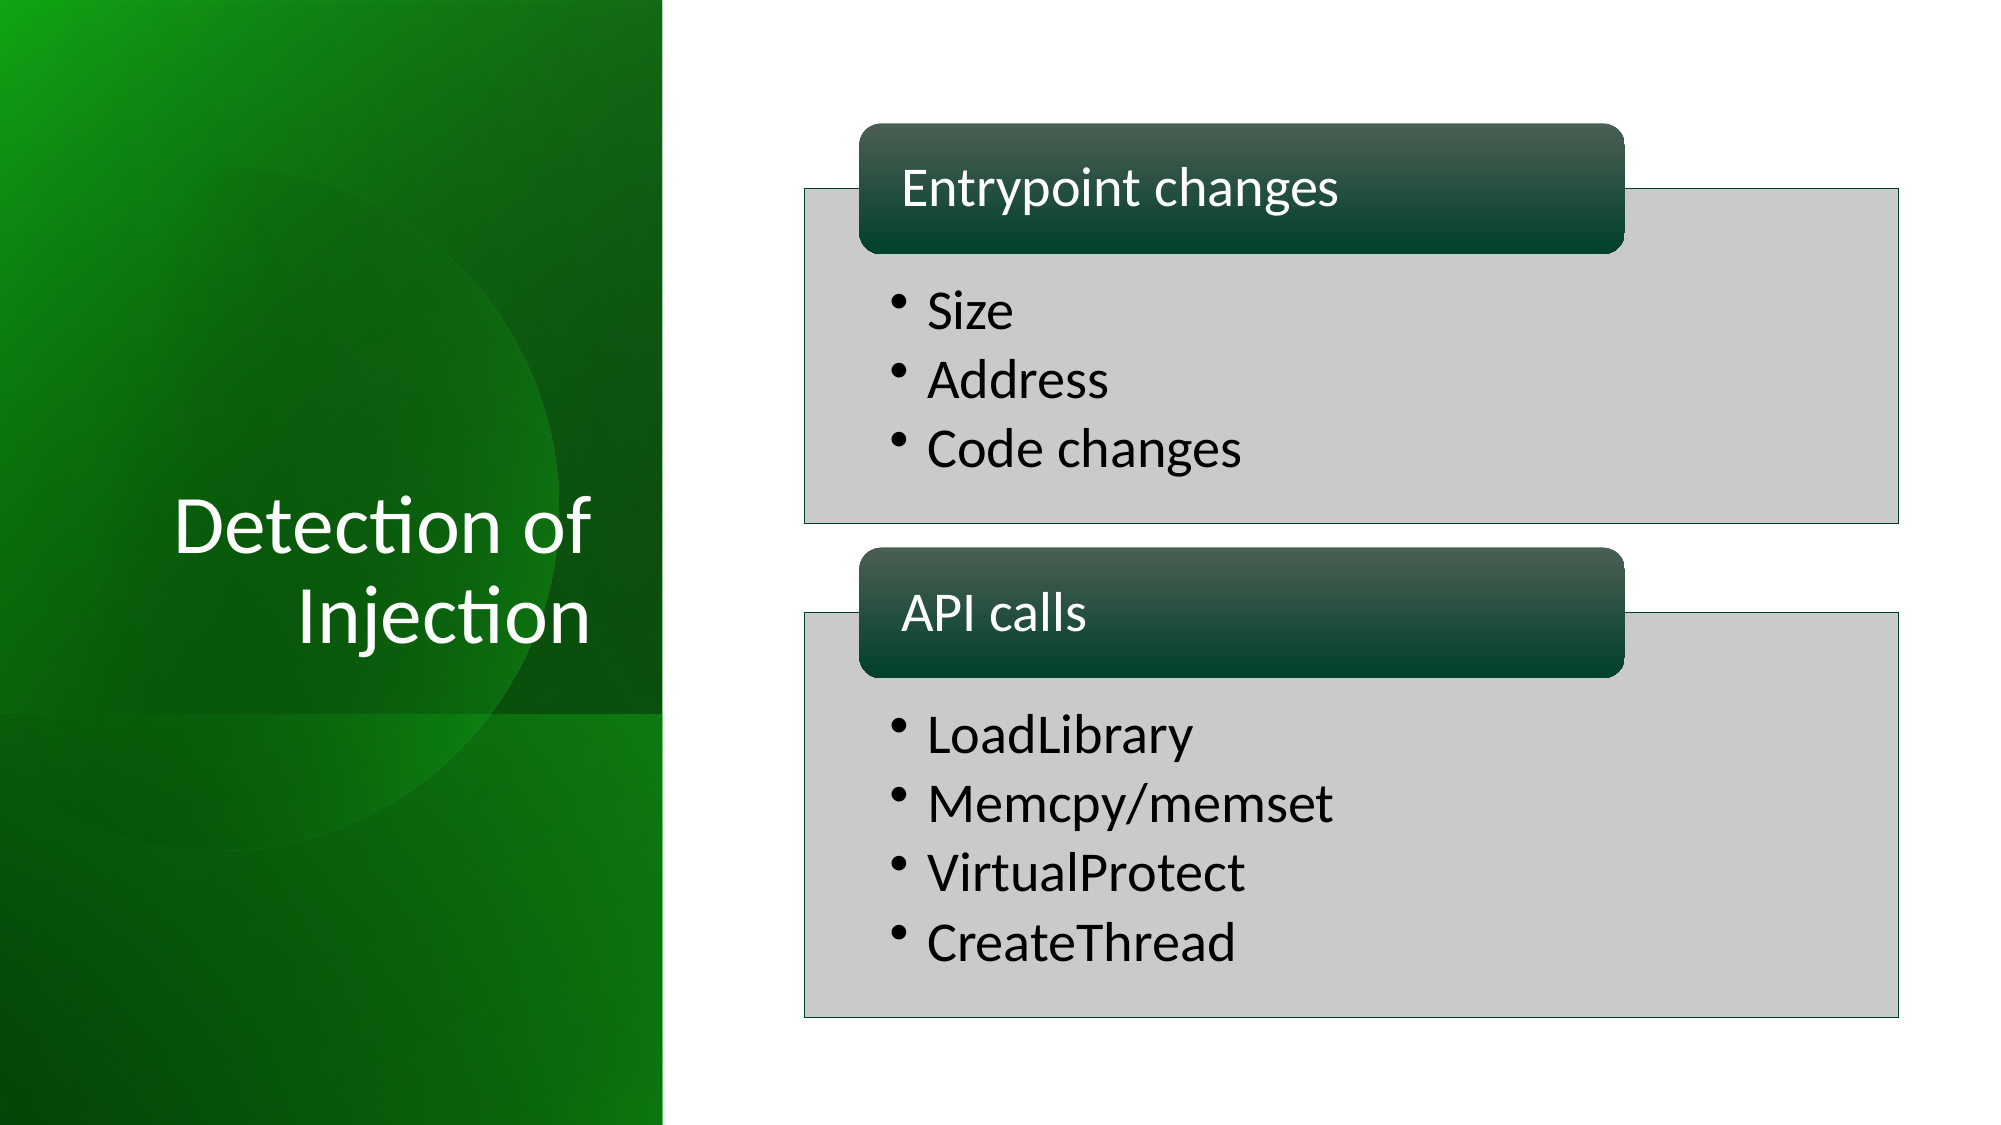

Size
Address
Code changes
Entrypoint changes
LoadLibrary
Memcpy/memset
VirtualProtect
CreateThread
API calls

# Detection of Injection